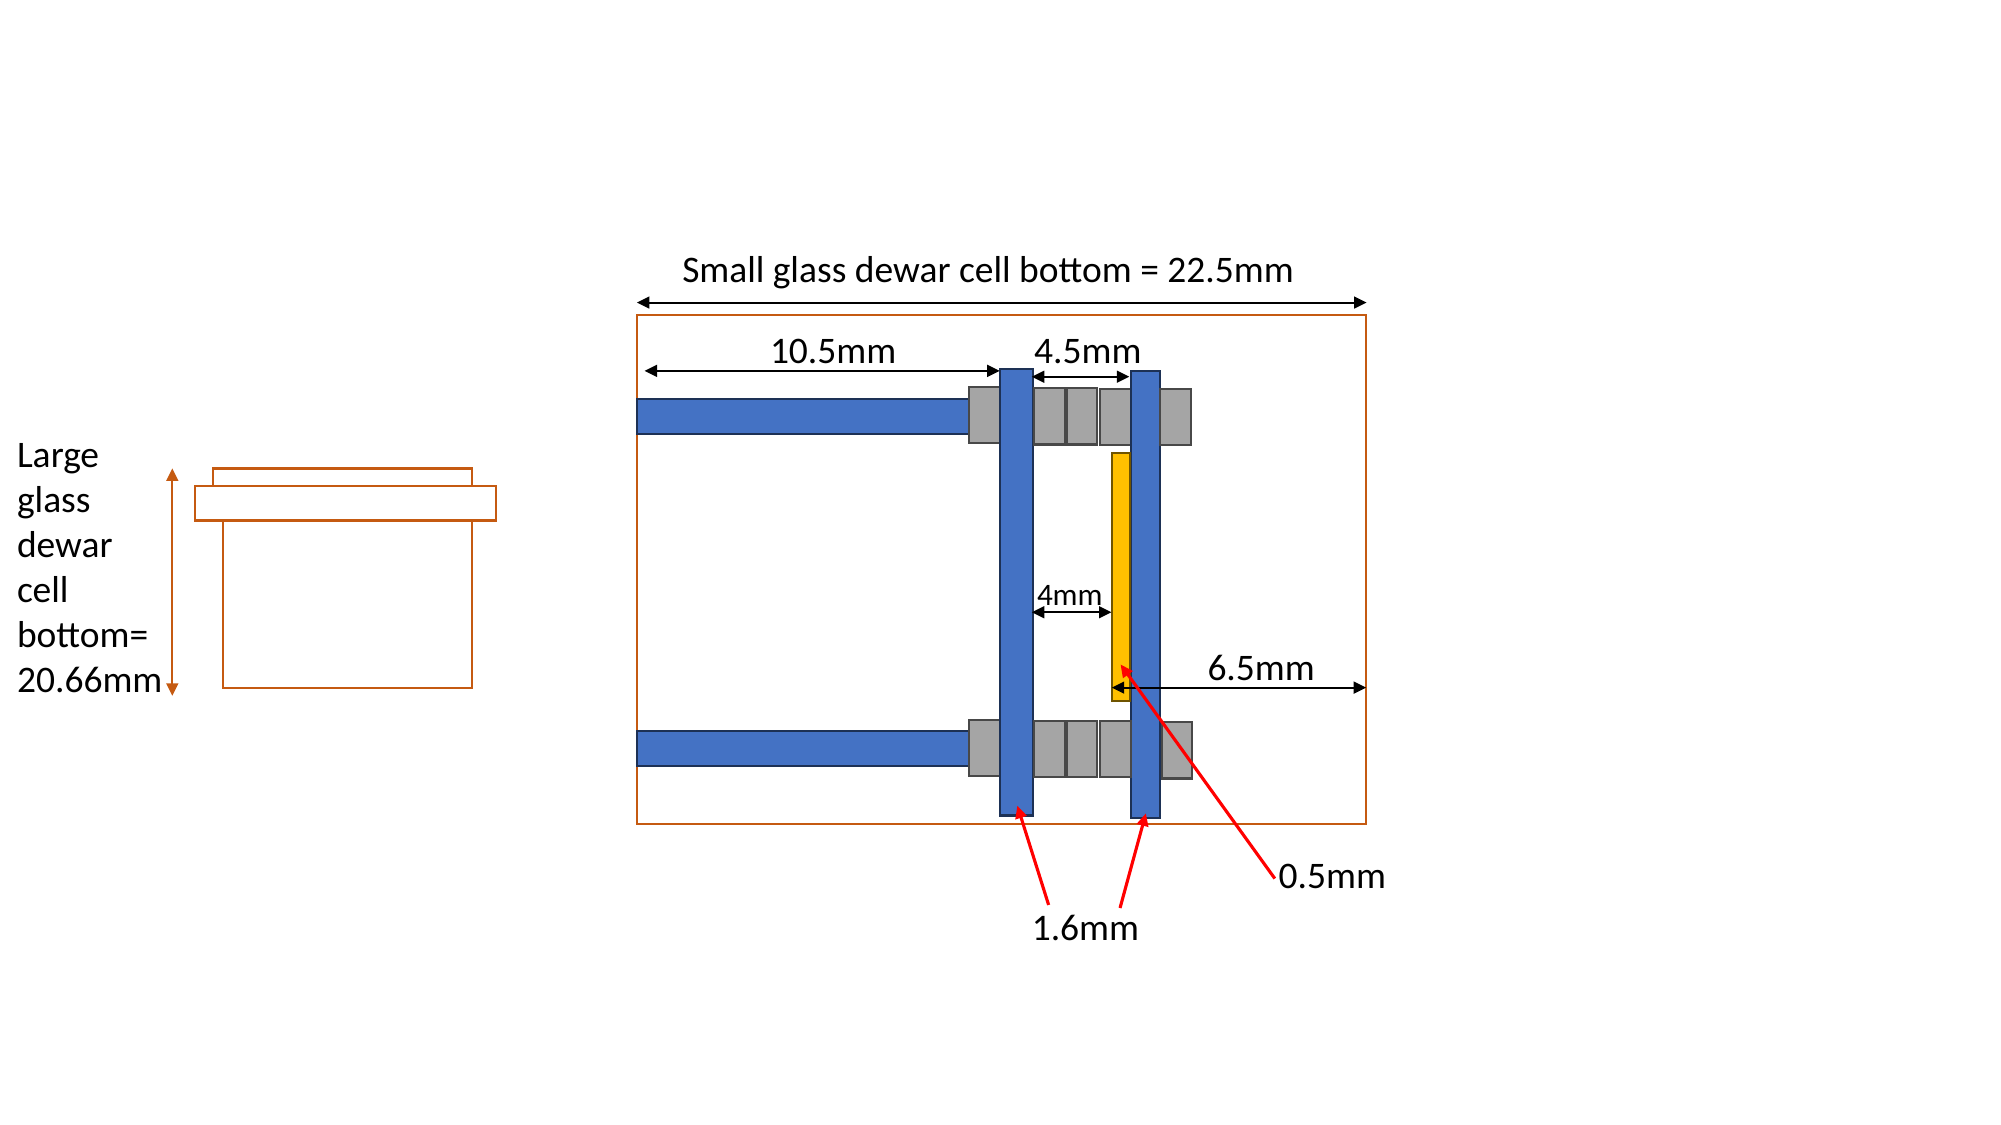

Small glass dewar cell bottom = 22.5mm

4.5mm
10.5mm

Large glass dewar cell bottom= 20.66mm

4mm
6.5mm

0.5mm
1.6mm